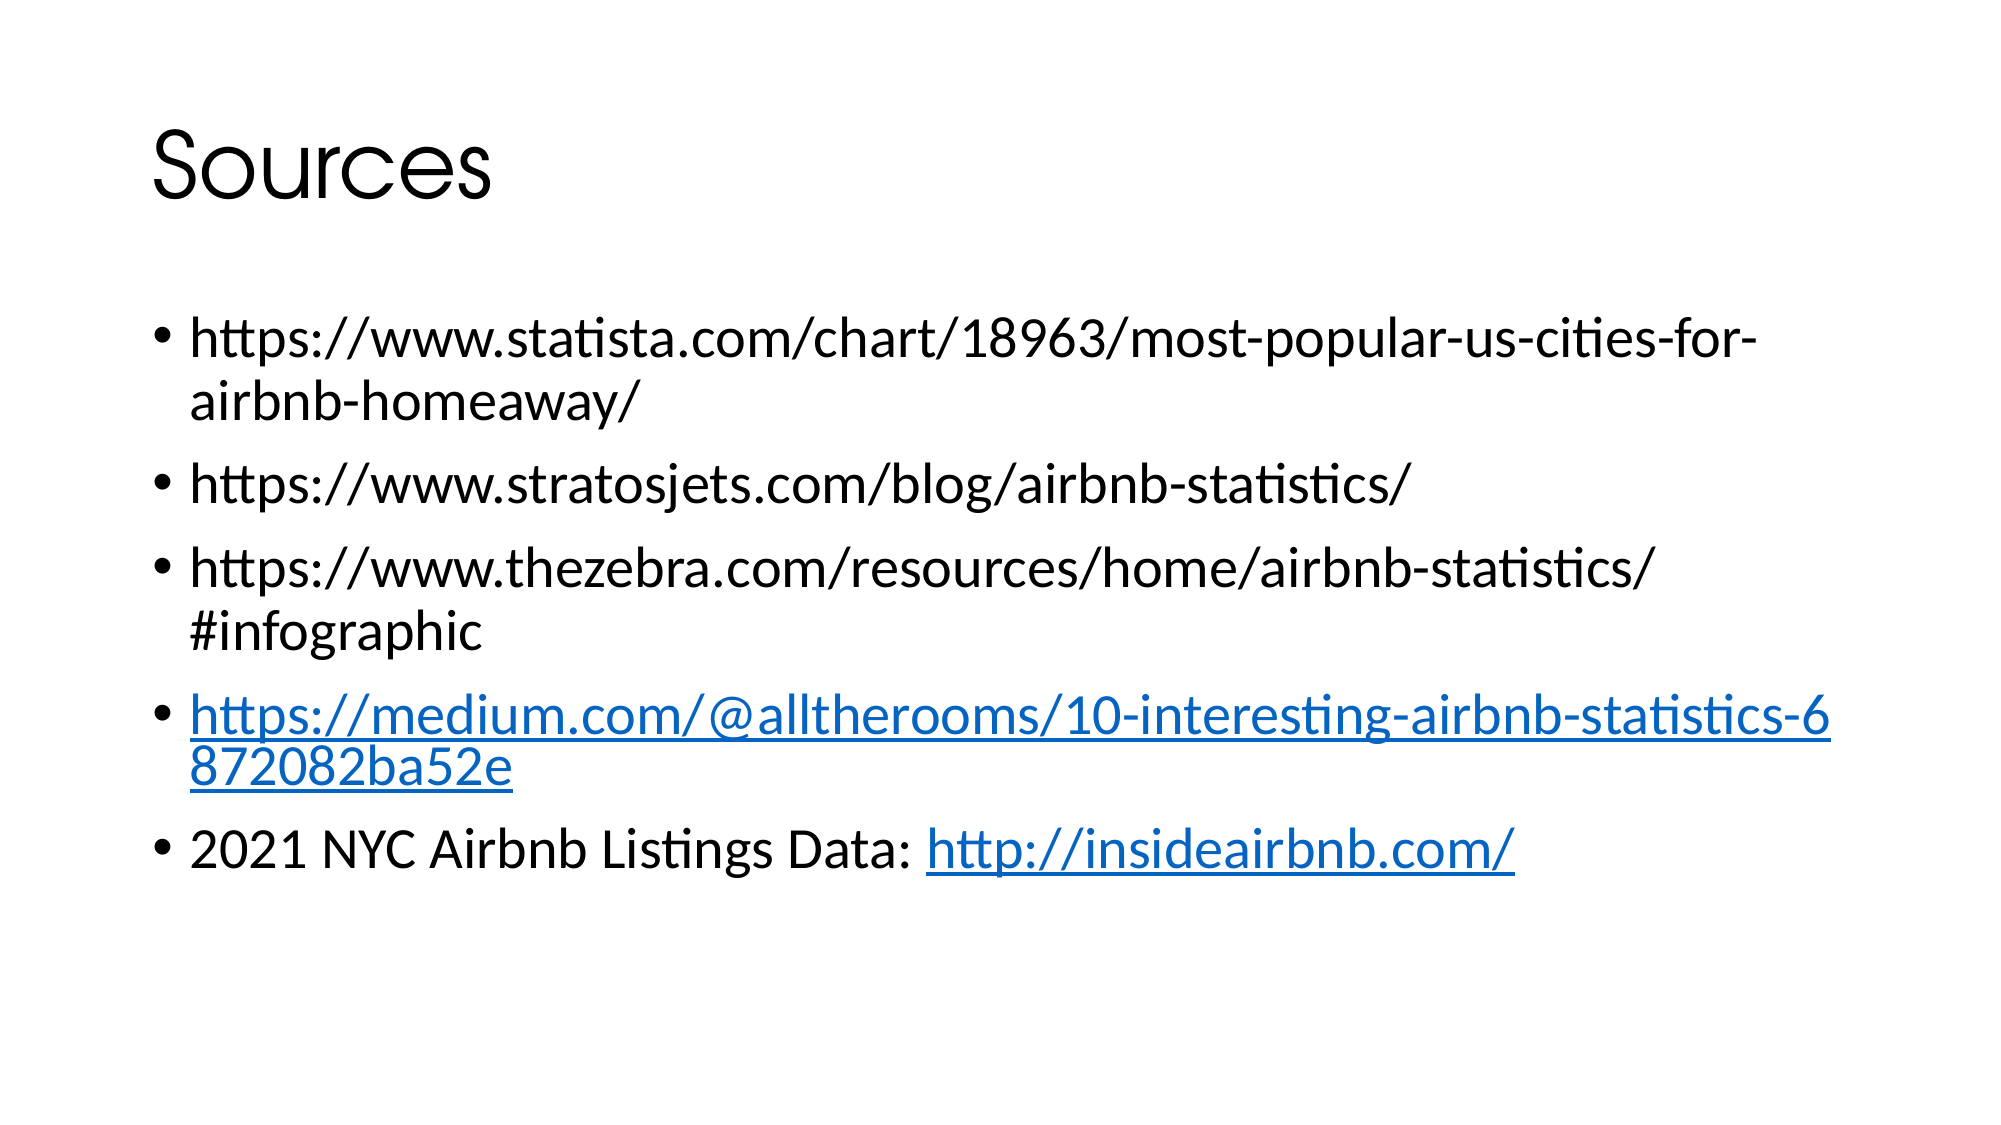

# Sources
https://www.statista.com/chart/18963/most-popular-us-cities-for-airbnb-homeaway/
https://www.stratosjets.com/blog/airbnb-statistics/
https://www.thezebra.com/resources/home/airbnb-statistics/#infographic
https://medium.com/@alltherooms/10-interesting-airbnb-statistics-6872082ba52e
2021 NYC Airbnb Listings Data: http://insideairbnb.com/